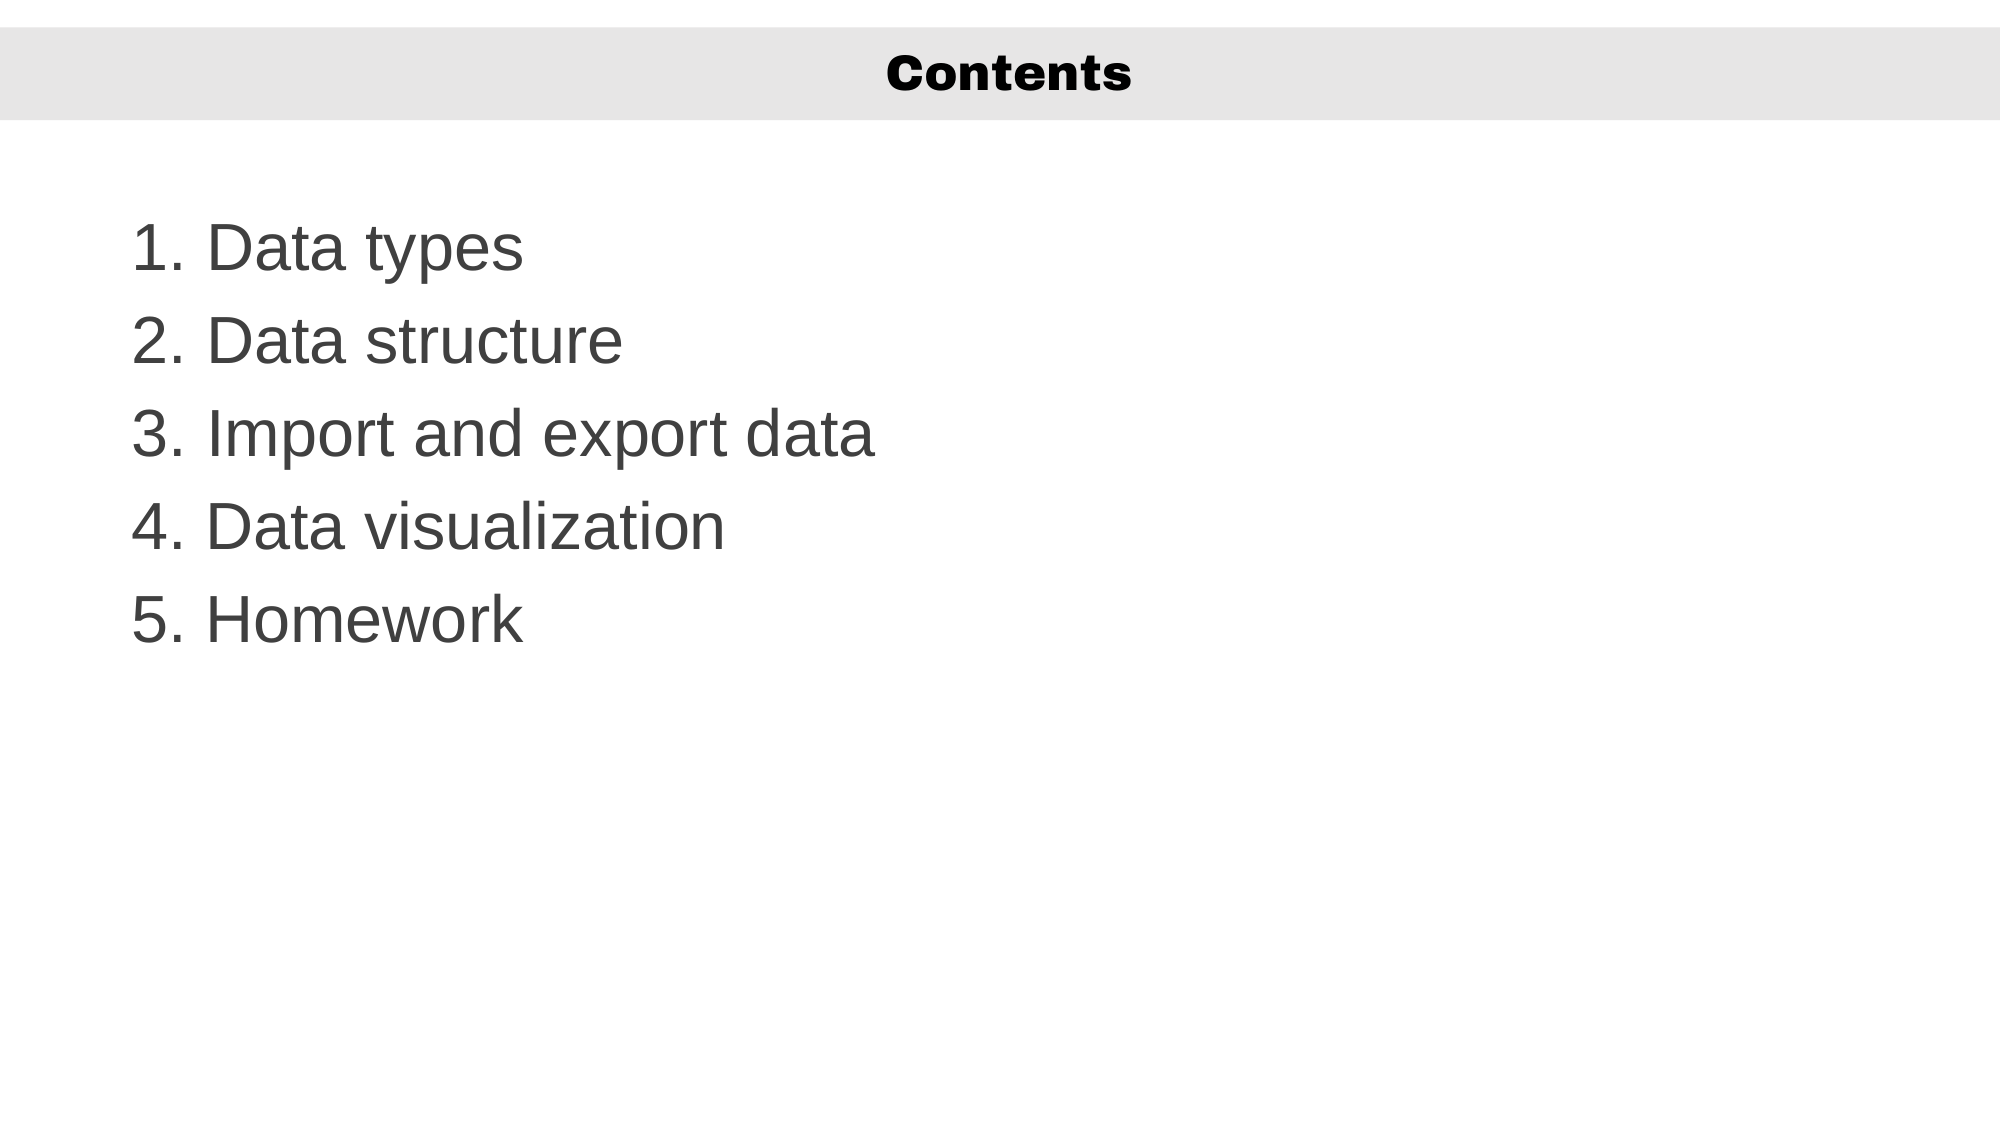

Contents
#
Data types
Data structure
Import and export data
4. Data visualization
5. Homework